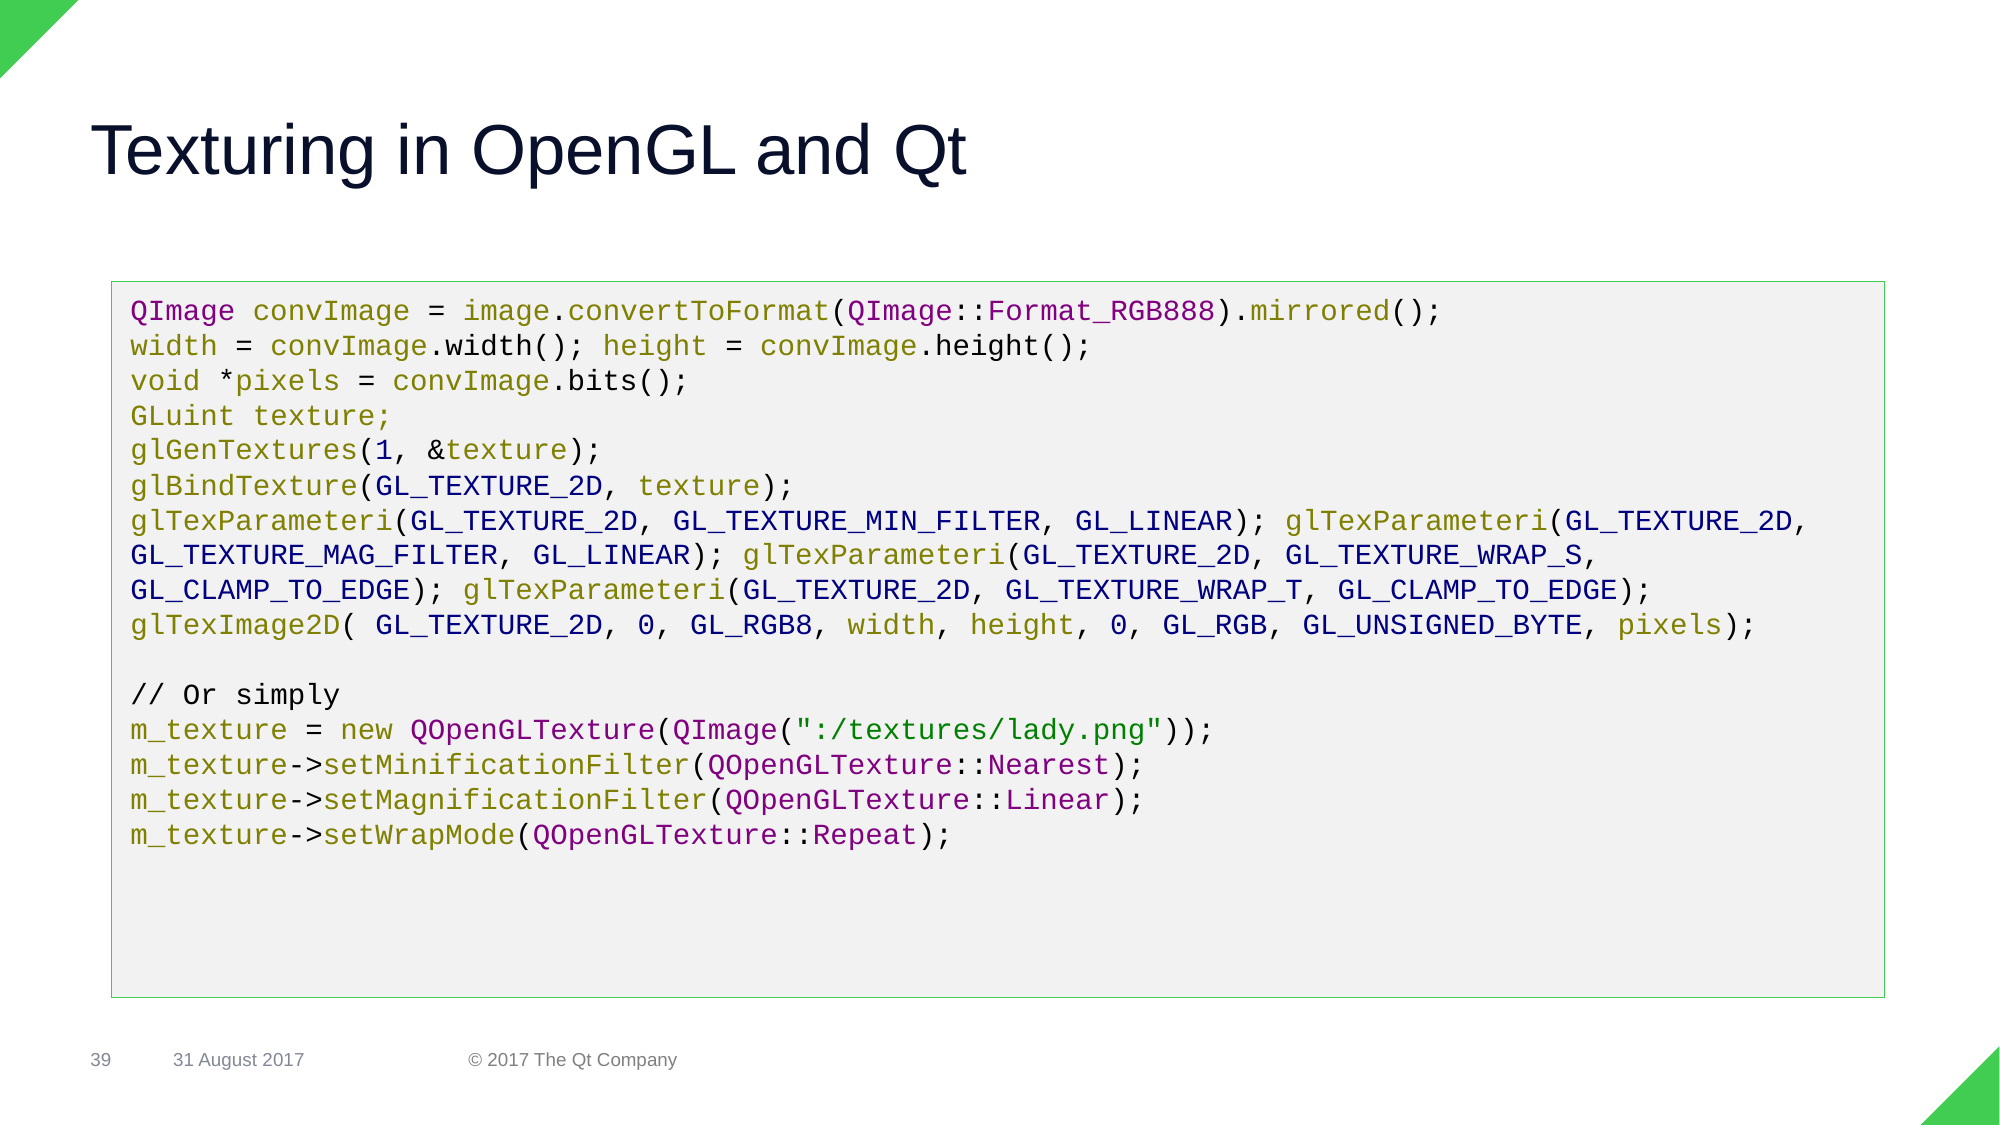

# Texturing in OpenGL and Qt
QImage convImage = image.convertToFormat(QImage::Format_RGB888).mirrored();
width = convImage.width(); height = convImage.height();
void *pixels = convImage.bits();
GLuint texture;
glGenTextures(1, &texture);
glBindTexture(GL_TEXTURE_2D, texture);
glTexParameteri(GL_TEXTURE_2D, GL_TEXTURE_MIN_FILTER, GL_LINEAR); glTexParameteri(GL_TEXTURE_2D, GL_TEXTURE_MAG_FILTER, GL_LINEAR); glTexParameteri(GL_TEXTURE_2D, GL_TEXTURE_WRAP_S, GL_CLAMP_TO_EDGE); glTexParameteri(GL_TEXTURE_2D, GL_TEXTURE_WRAP_T, GL_CLAMP_TO_EDGE);
glTexImage2D( GL_TEXTURE_2D, 0, GL_RGB8, width, height, 0, GL_RGB, GL_UNSIGNED_BYTE, pixels);

// Or simply
m_texture = new QOpenGLTexture(QImage(":/textures/lady.png"));
m_texture->setMinificationFilter(QOpenGLTexture::Nearest);
m_texture->setMagnificationFilter(QOpenGLTexture::Linear);
m_texture->setWrapMode(QOpenGLTexture::Repeat);
39
31 August 2017
© 2017 The Qt Company